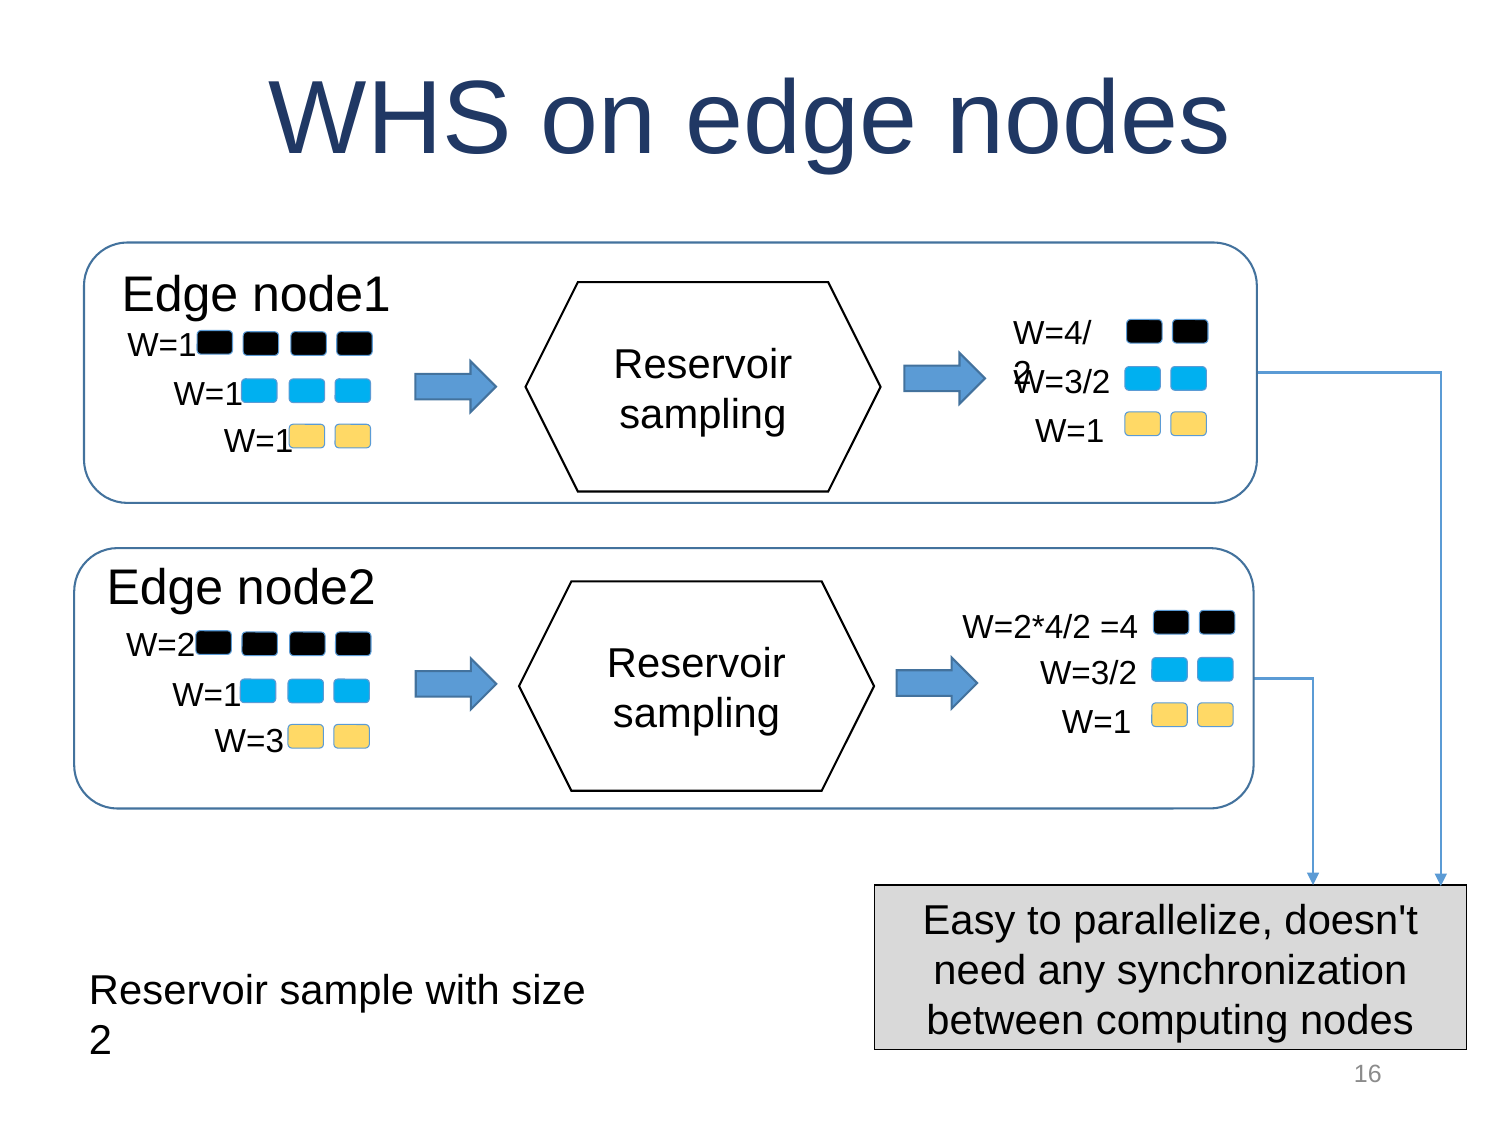

# WHS on edge nodes

Edge node1
Reservoir sampling
W=4/2

W=3/2

W=1

W=1

W=1

W=1

Easy to parallelize, doesn't need any synchronization between computing nodes
Edge node2

Reservoir sampling
W=2*4/2 =4

W=3/2

W=1

W=2

W=1

W=3

Reservoir sample with size 2

16